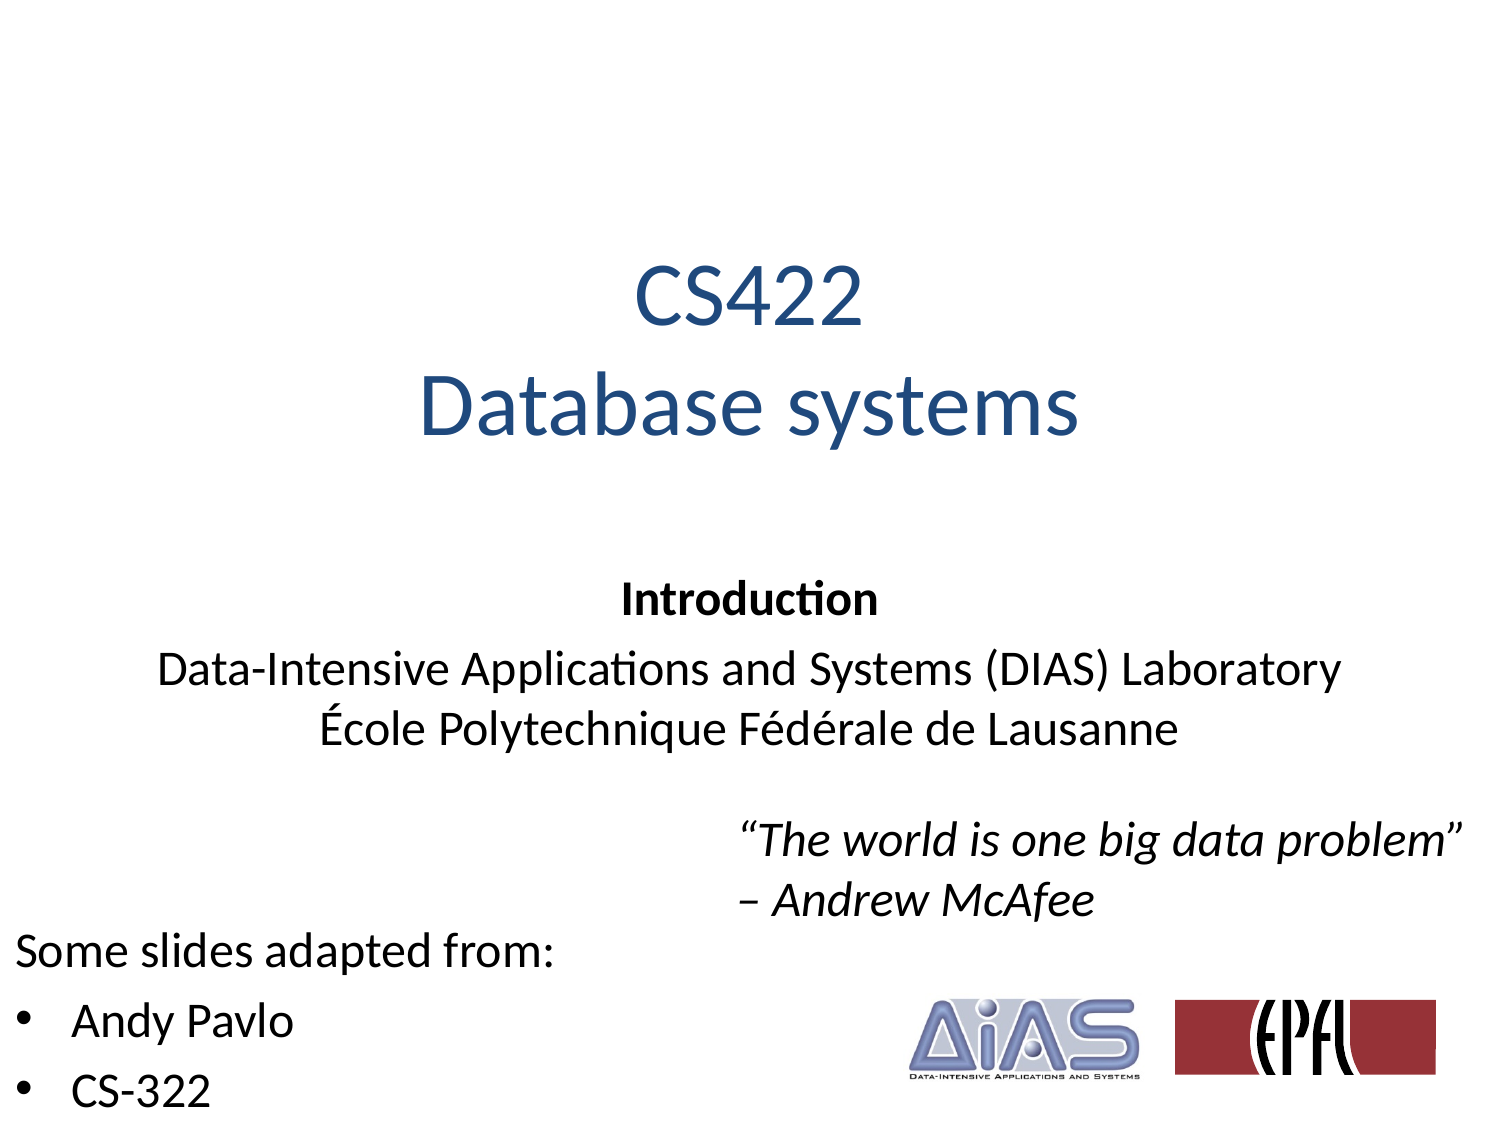

# CS422 Database systems
Introduction
Data-Intensive Applications and Systems (DIAS) Laboratory
École Polytechnique Fédérale de Lausanne
“The world is one big data problem”
– Andrew McAfee
Some slides adapted from:
Andy Pavlo
CS-322